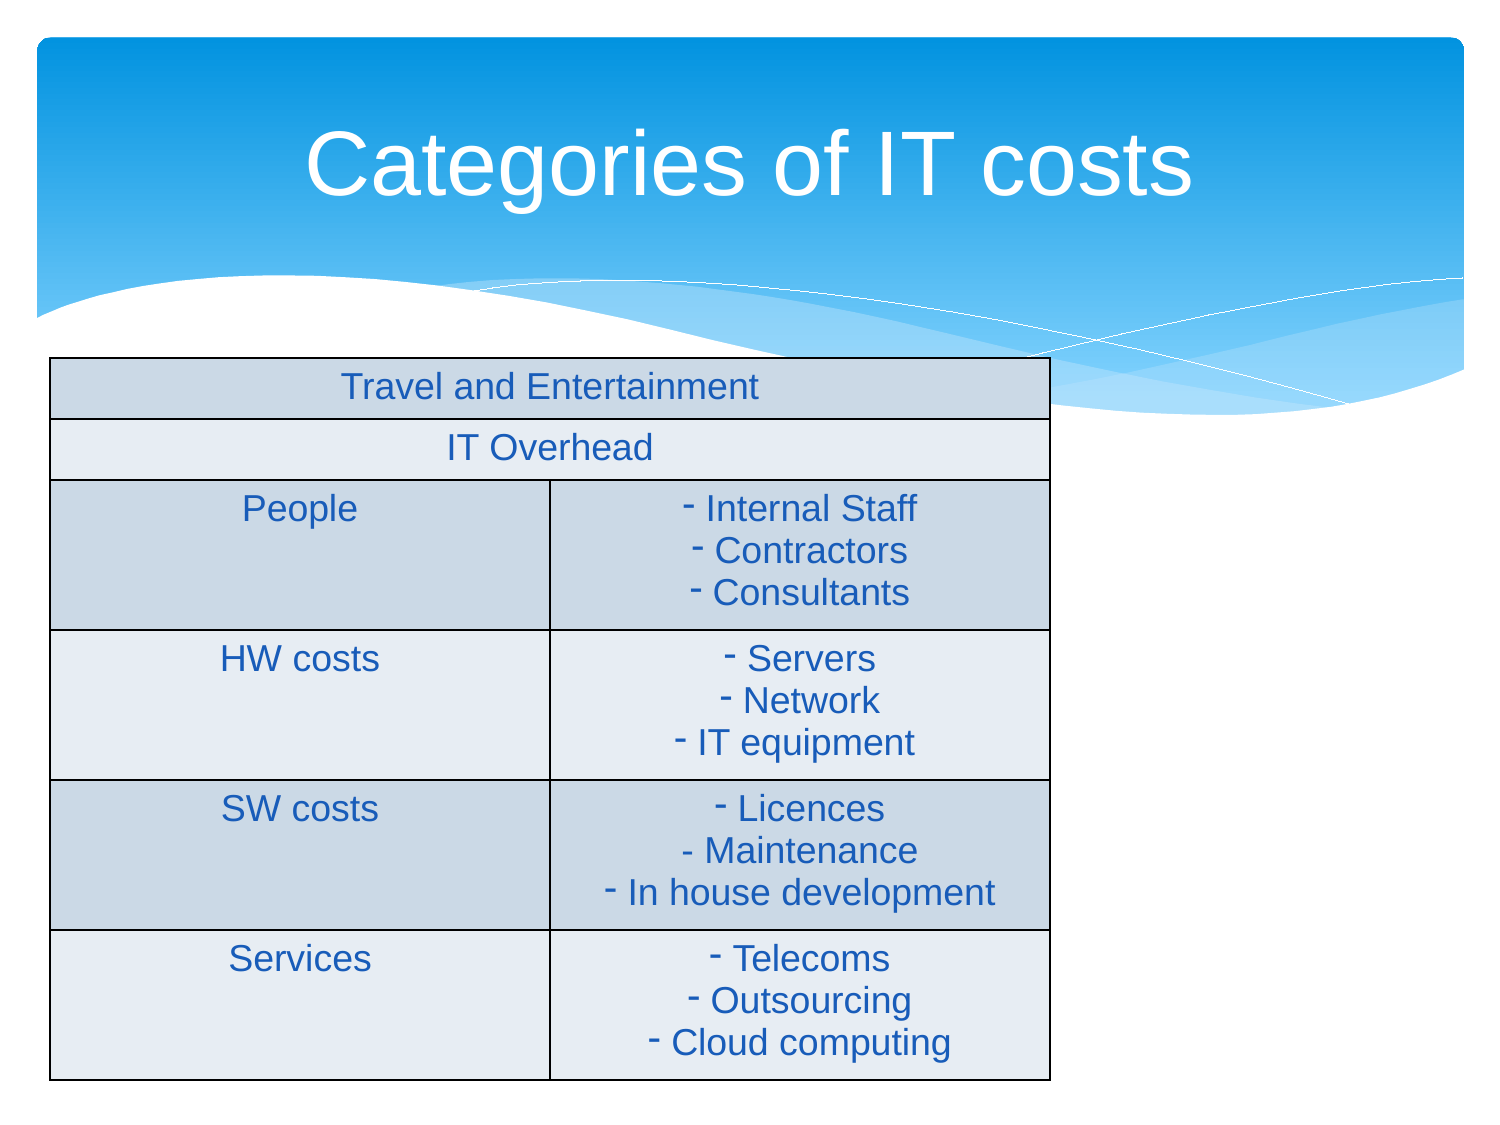

# Categories of IT costs
| Travel and Entertainment |  |
| --- | --- |
| IT Overhead |  |
| People | Internal Staff Contractors Consultants |
| HW costs | Servers Network IT equipment |
| SW costs | Licences - Maintenance In house development |
| Services | Telecoms Outsourcing Cloud computing |